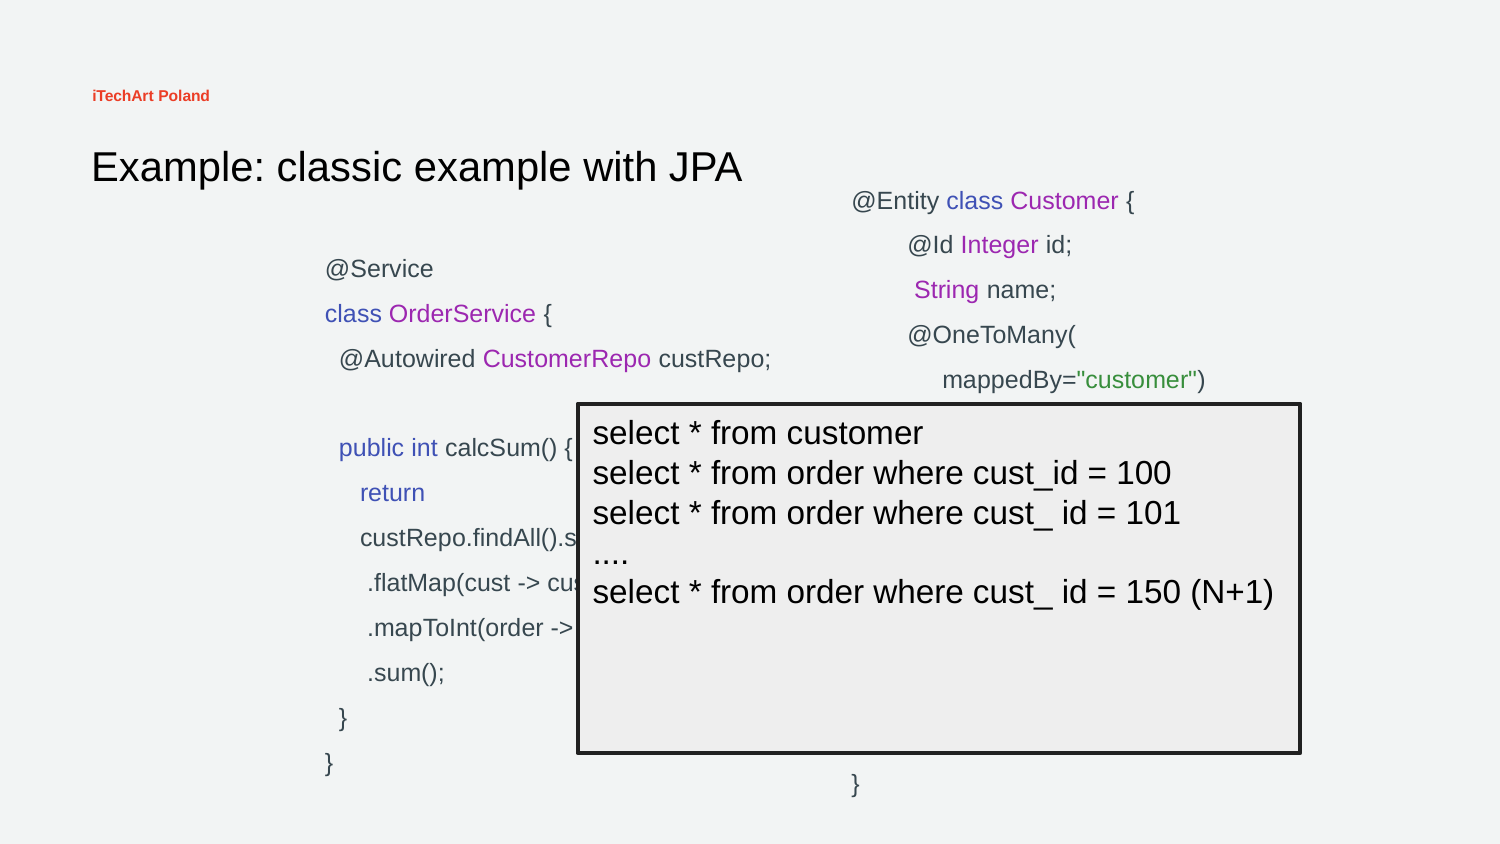

iTechArt Poland
Example: classic example with JPA
@Entity class Customer {
        @Id Integer id;
         String name;
        @OneToMany(
             mappedBy="customer")
         List<Order> orders;
}
@Entity class Order {
         @Id Integer id;
          LocalDate date;
          BigDecimal amount;
          @ManyToOne
          Customer customer;
}

@Service
class OrderService {
  @Autowired CustomerRepo custRepo;

  public int calcSum() {
     return
     custRepo.findAll().stream()
      .flatMap(cust -> cust.getOrders().stream())
      .mapToInt(order -> order.getAmount())
      .sum();
  }
}

select * from customer
select * from order where cust_id = 100
select * from order where cust_ id = 101
....
select * from order where cust_ id = 150 (N+1)